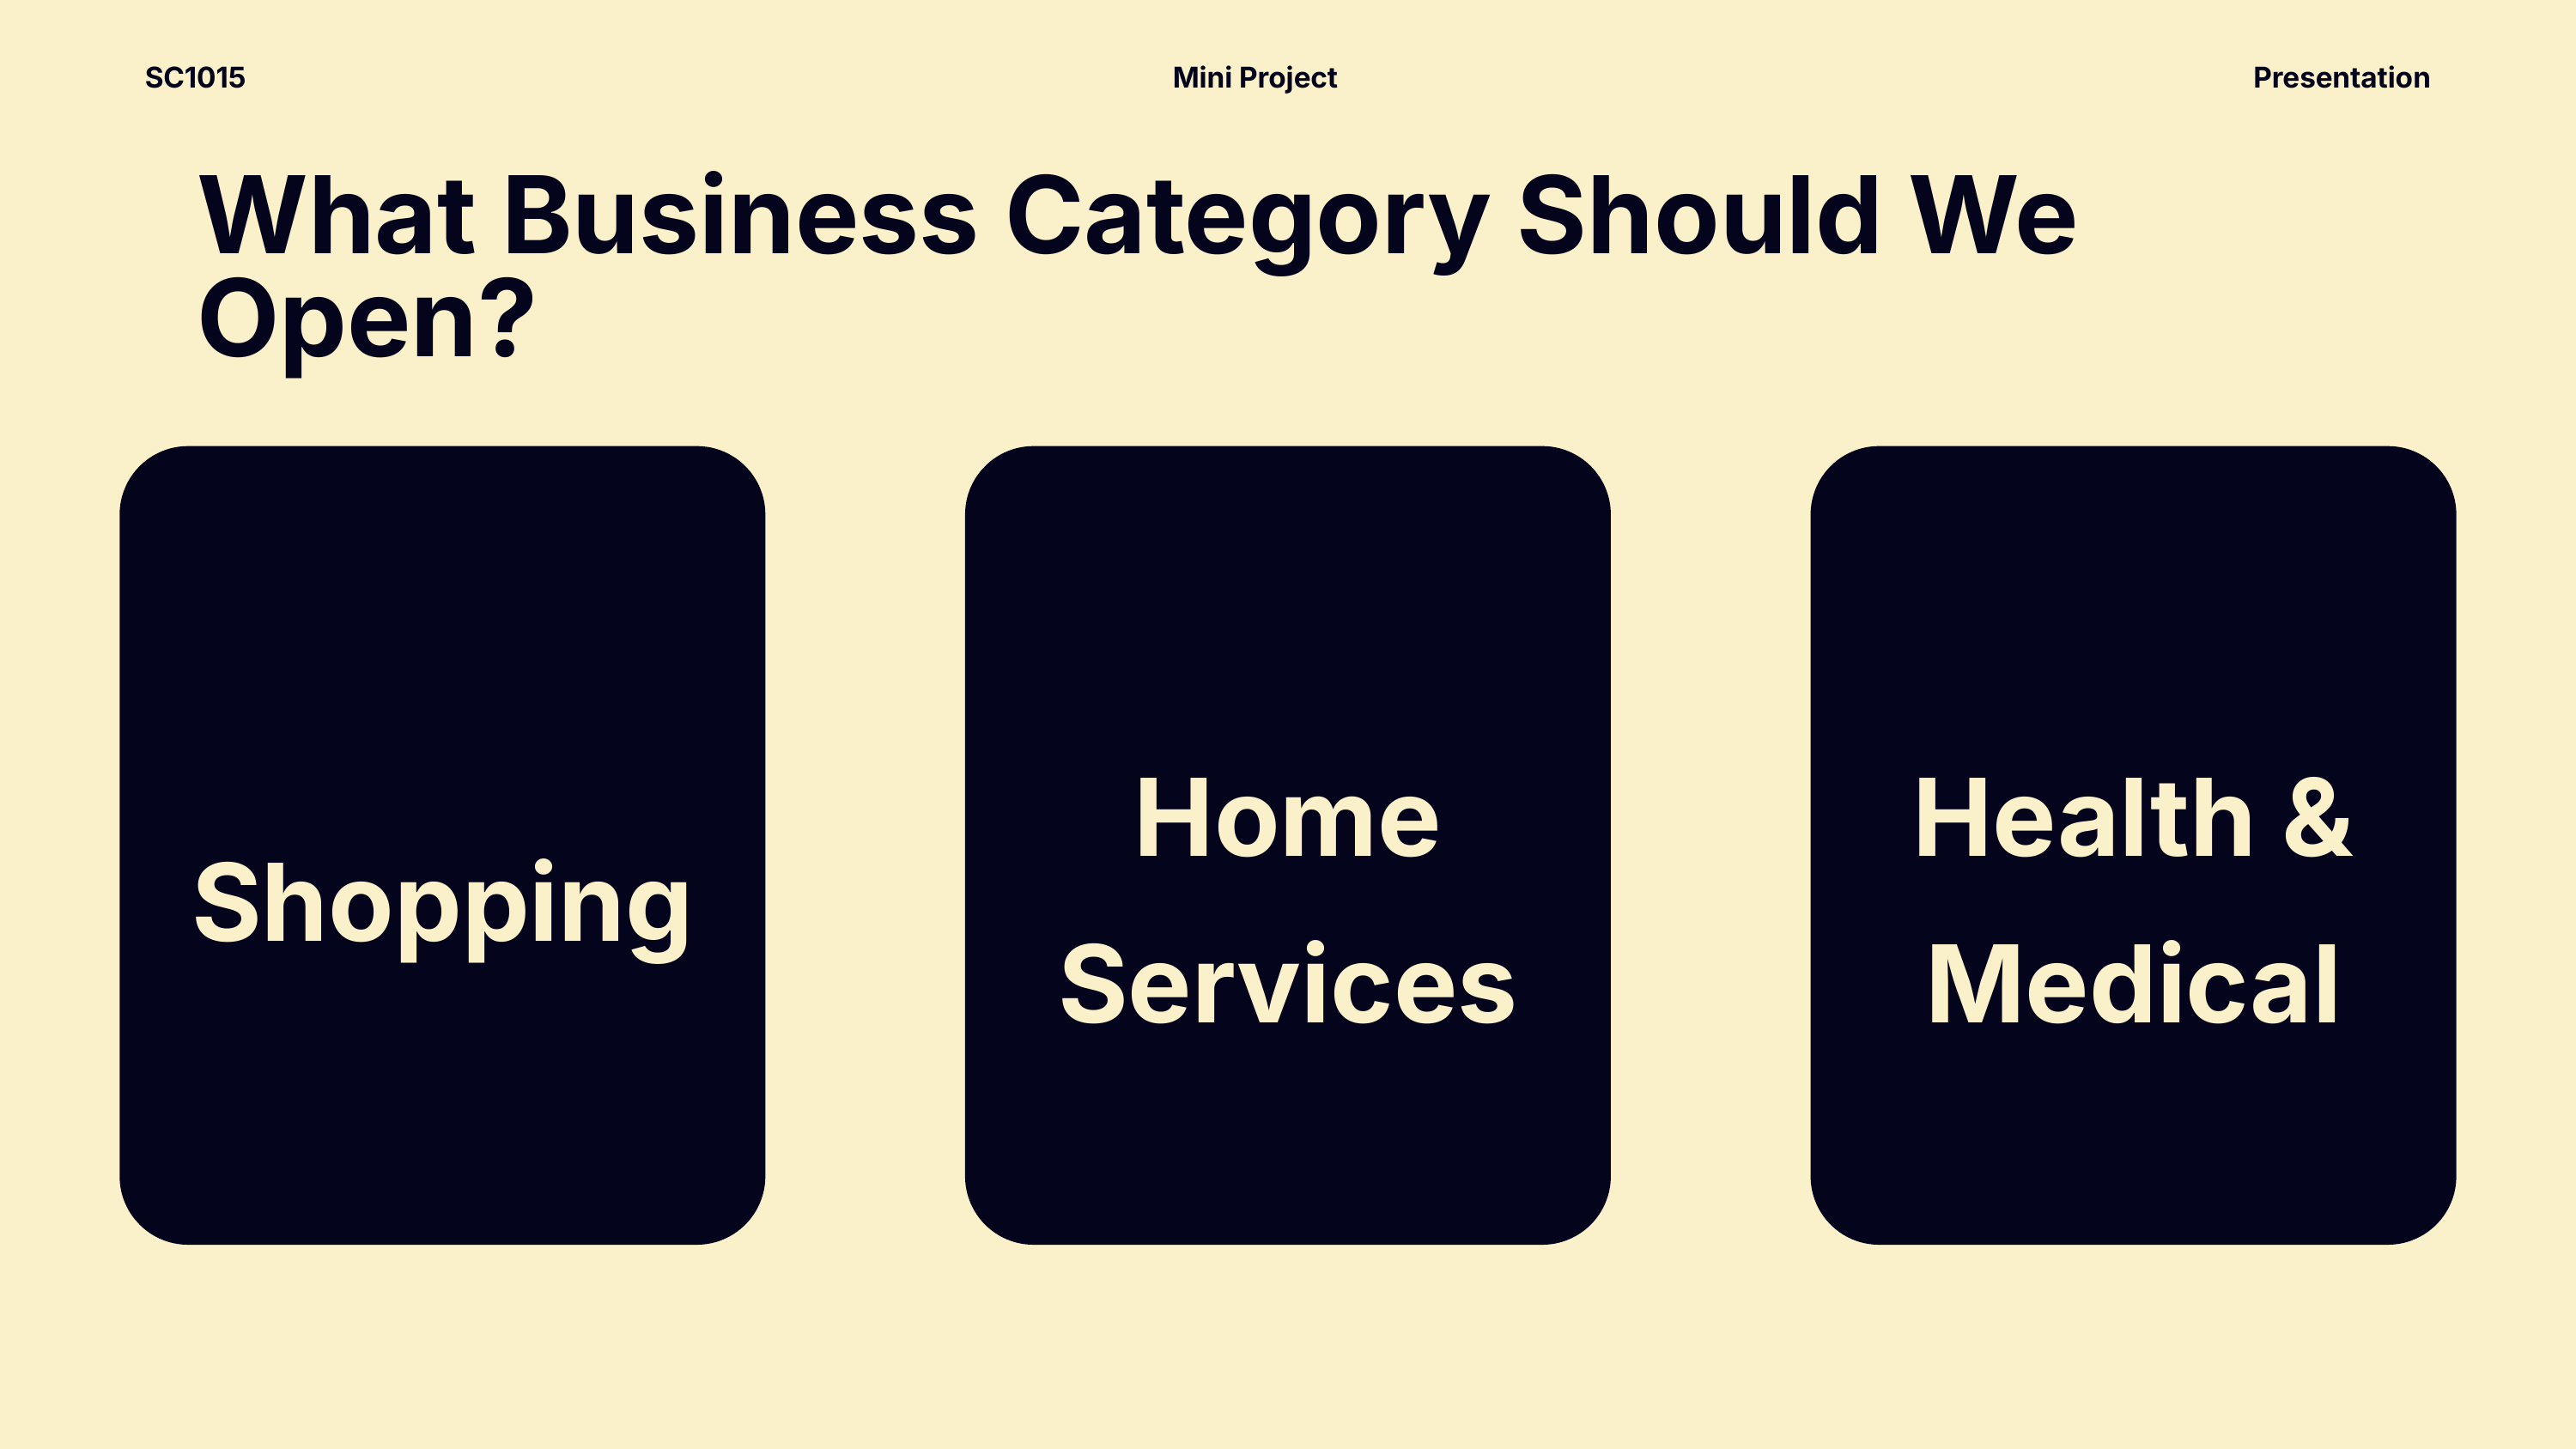

SC1015
Mini Project
Presentation
What Business Category Should We Open?

Home
Services
Health & Medical
Shopping